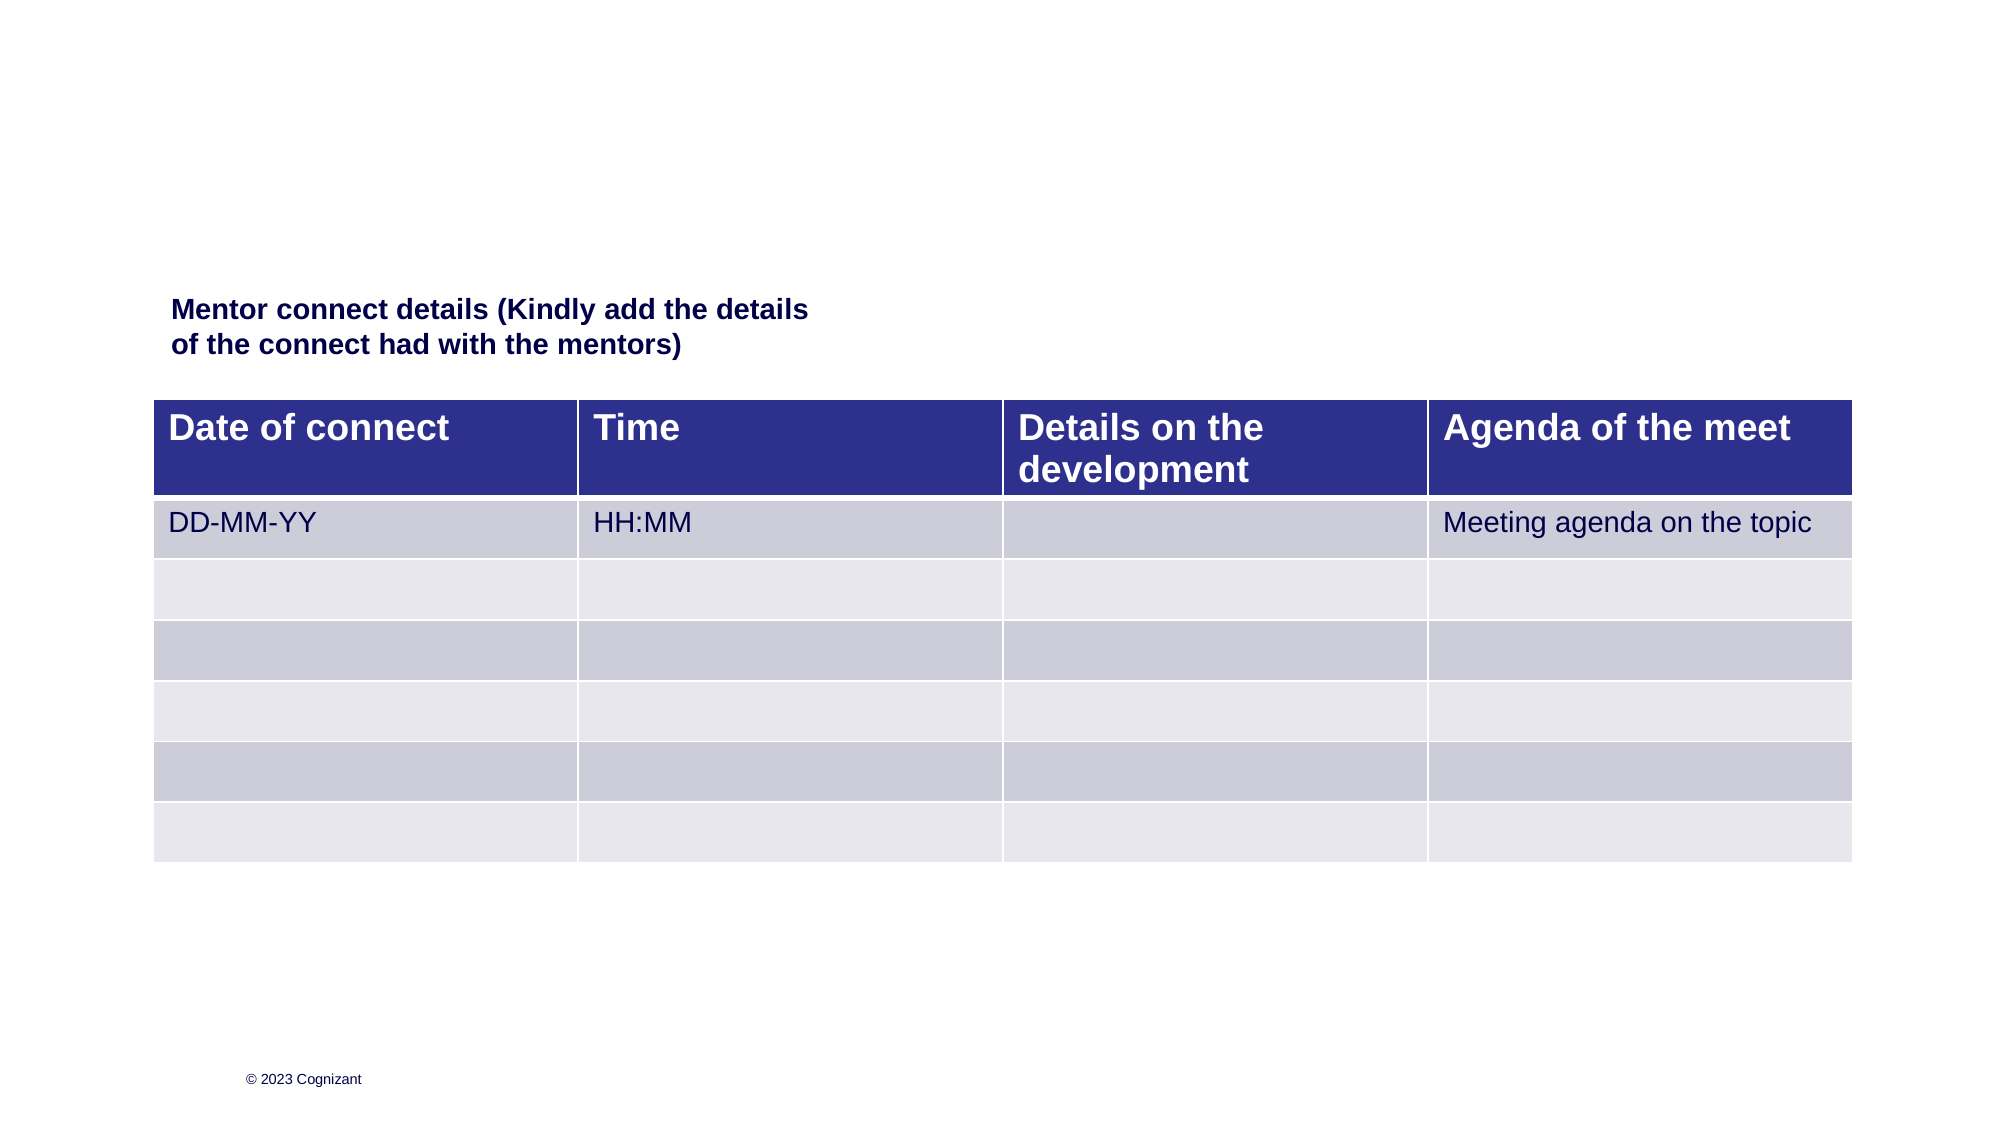

Mentor connect details (Kindly add the details of the connect had with the mentors)
| Date of connect | Time | Details on the development | Agenda of the meet |
| --- | --- | --- | --- |
| DD-MM-YY | HH:MM |  | Meeting agenda on the topic |
|  |  |  |  |
|  |  |  |  |
|  |  |  |  |
|  |  |  |  |
|  |  |  |  |
© 2023 Cognizant